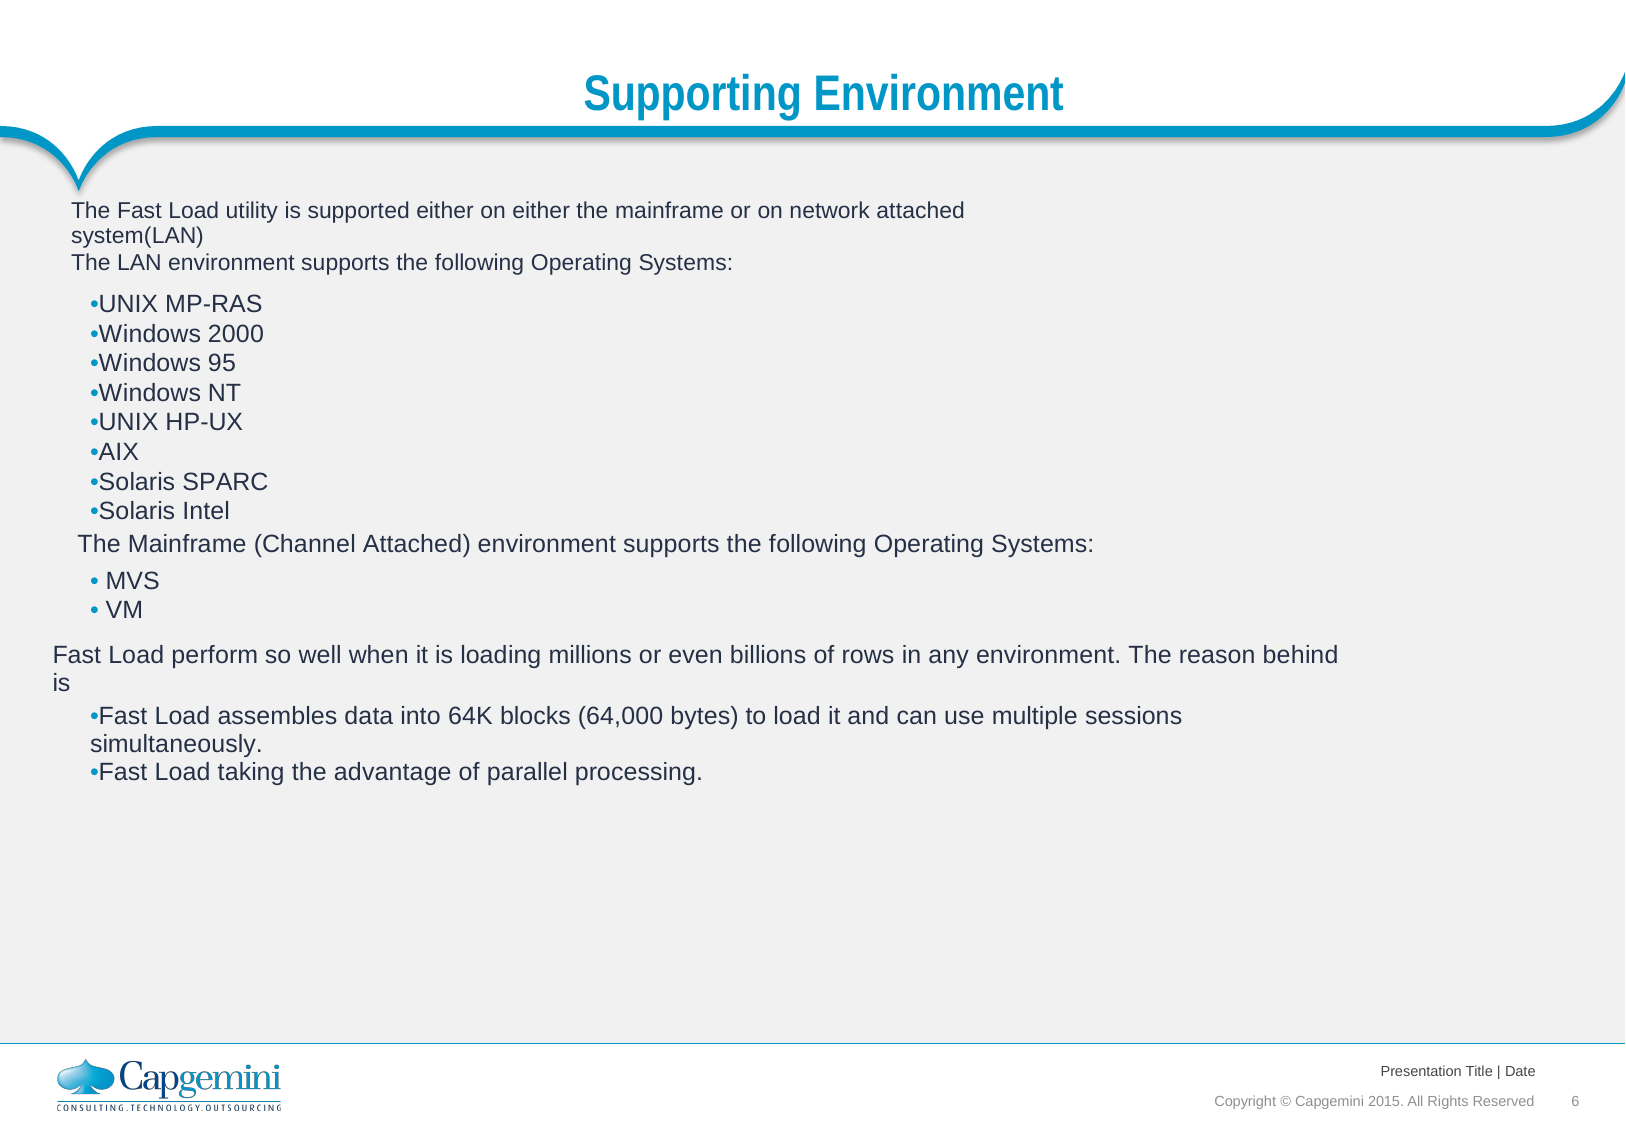

Supporting Environment

The Fast Load utility is supported either on either the mainframe or on network attached system(LAN)
The LAN environment supports the following Operating Systems:
•UNIX MP-RAS
•Windows 2000
•Windows 95
•Windows NT
•UNIX HP-UX
•AIX
•Solaris SPARC
•Solaris Intel
The Mainframe (Channel Attached) environment supports the following Operating Systems:
• MVS
• VM
Fast Load perform so well when it is loading millions or even billions of rows in any environment. The reason behind is
•Fast Load assembles data into 64K blocks (64,000 bytes) to load it and can use multiple sessions simultaneously.
•Fast Load taking the advantage of parallel processing.

Presentation Title | Date
Copyright © Capgemini 2015. All Rights Reserved         6